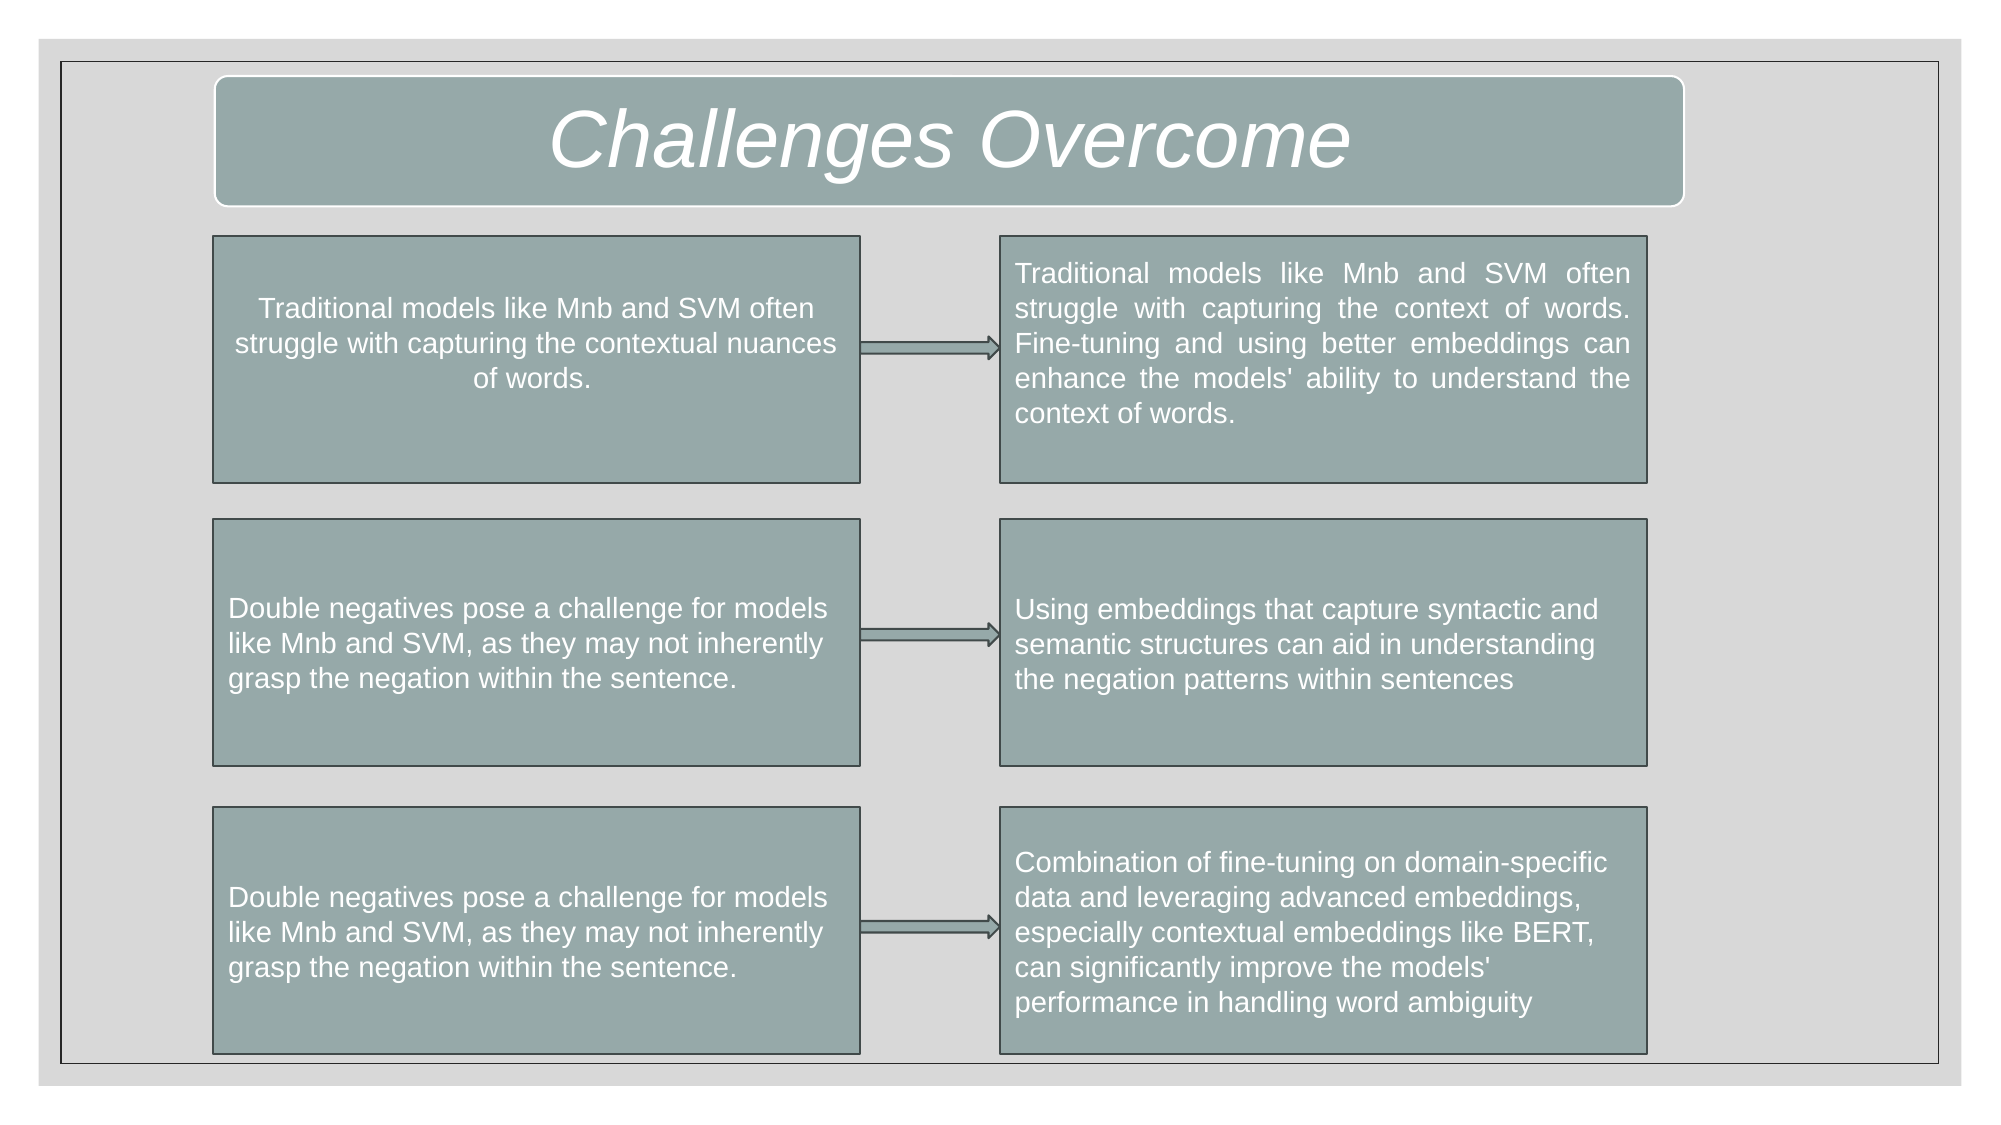

Challenges Overcome
Traditional models like Mnb and SVM often struggle with capturing the contextual nuances of words.

Traditional models like Mnb and SVM often struggle with capturing the context of words. Fine-tuning and using better embeddings can enhance the models' ability to understand the context of words.

Double negatives pose a challenge for models like Mnb and SVM, as they may not inherently grasp the negation within the sentence.
Using embeddings that capture syntactic and semantic structures can aid in understanding the negation patterns within sentences

Double negatives pose a challenge for models like Mnb and SVM, as they may not inherently grasp the negation within the sentence.
Combination of fine-tuning on domain-specific data and leveraging advanced embeddings, especially contextual embeddings like BERT, can significantly improve the models' performance in handling word ambiguity